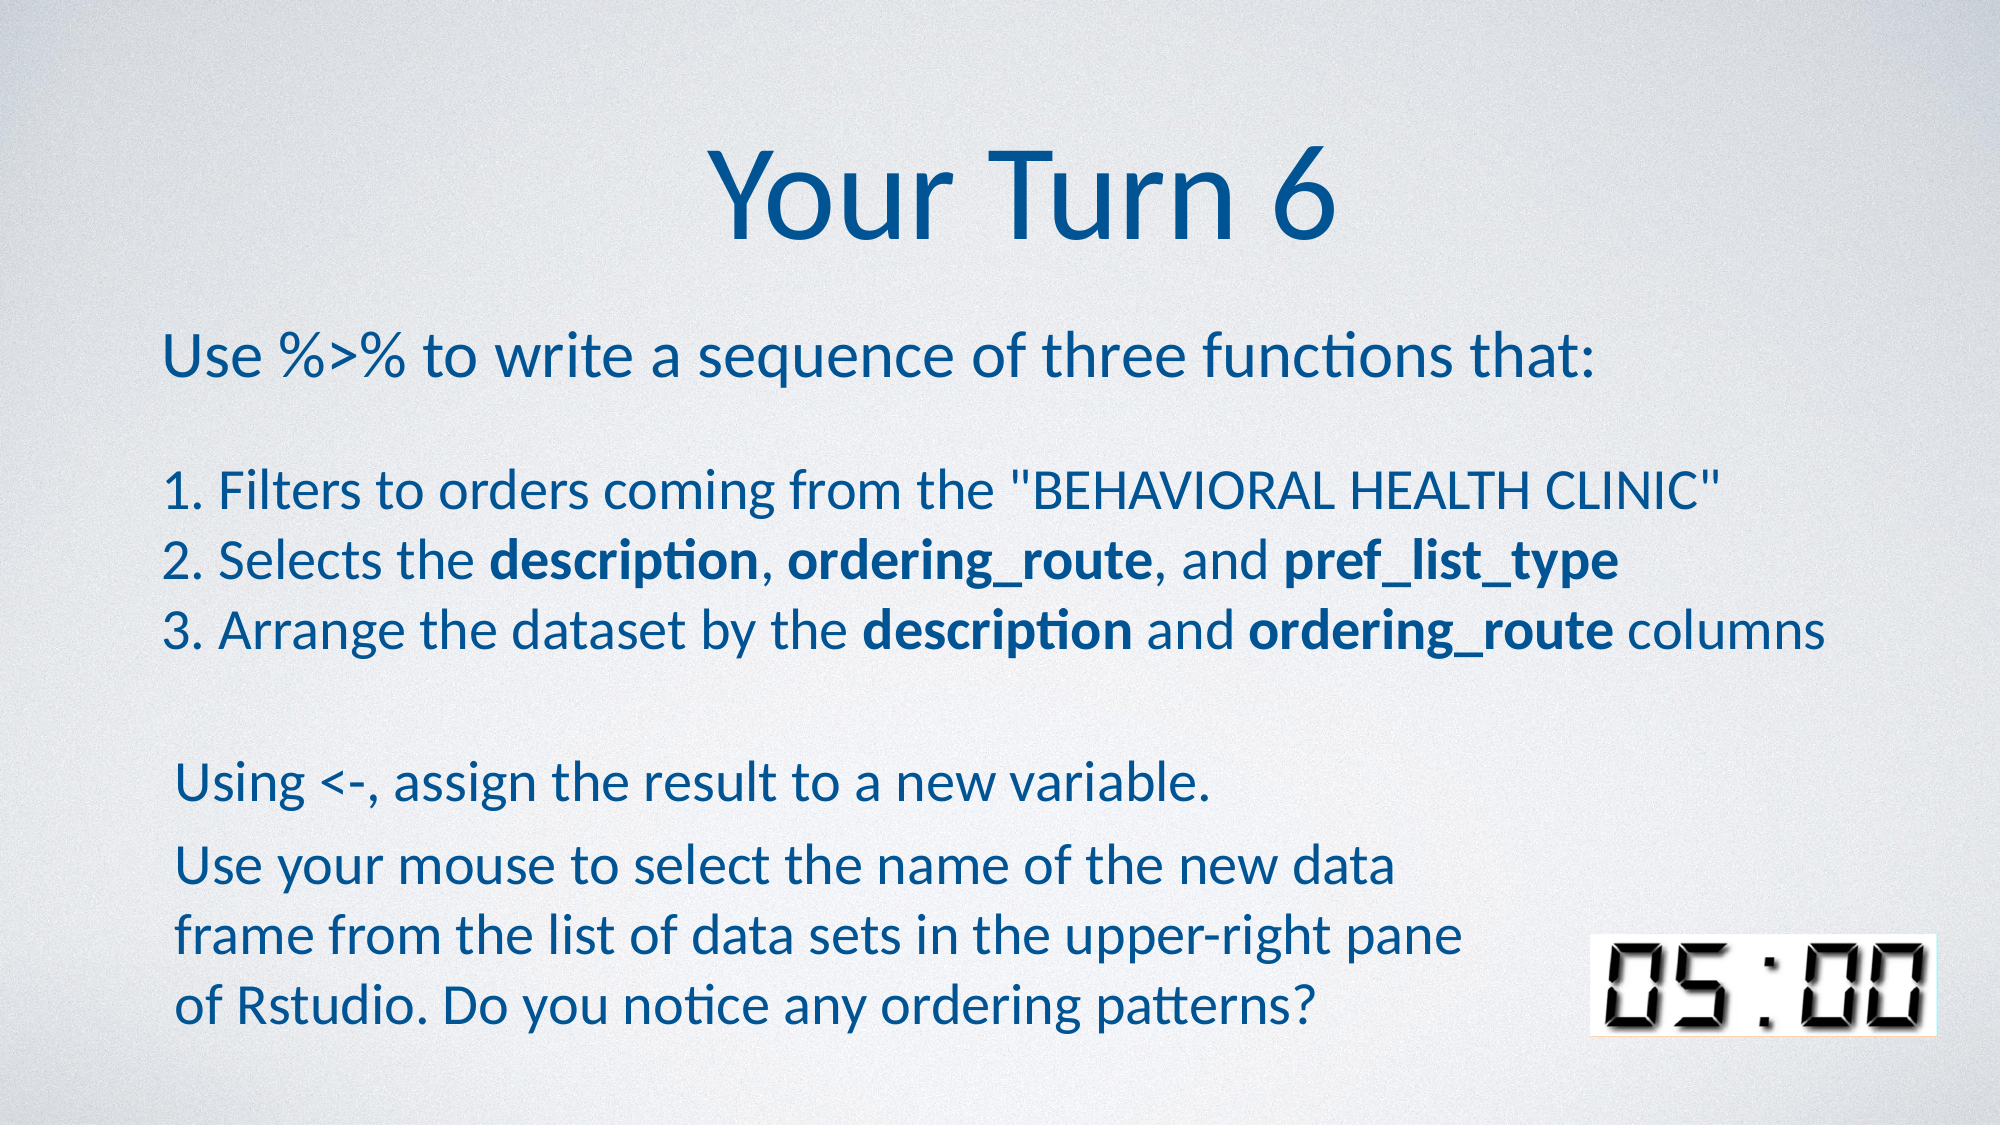

#
Your Turn 6
Use %>% to write a sequence of three functions that:

1. Filters to orders coming from the "BEHAVIORAL HEALTH CLINIC"
2. Selects the description, ordering_route, and pref_list_type
3. Arrange the dataset by the description and ordering_route columns

Using <-, assign the result to a new variable.
Use your mouse to select the name of the new data frame from the list of data sets in the upper-right pane of Rstudio. Do you notice any ordering patterns?